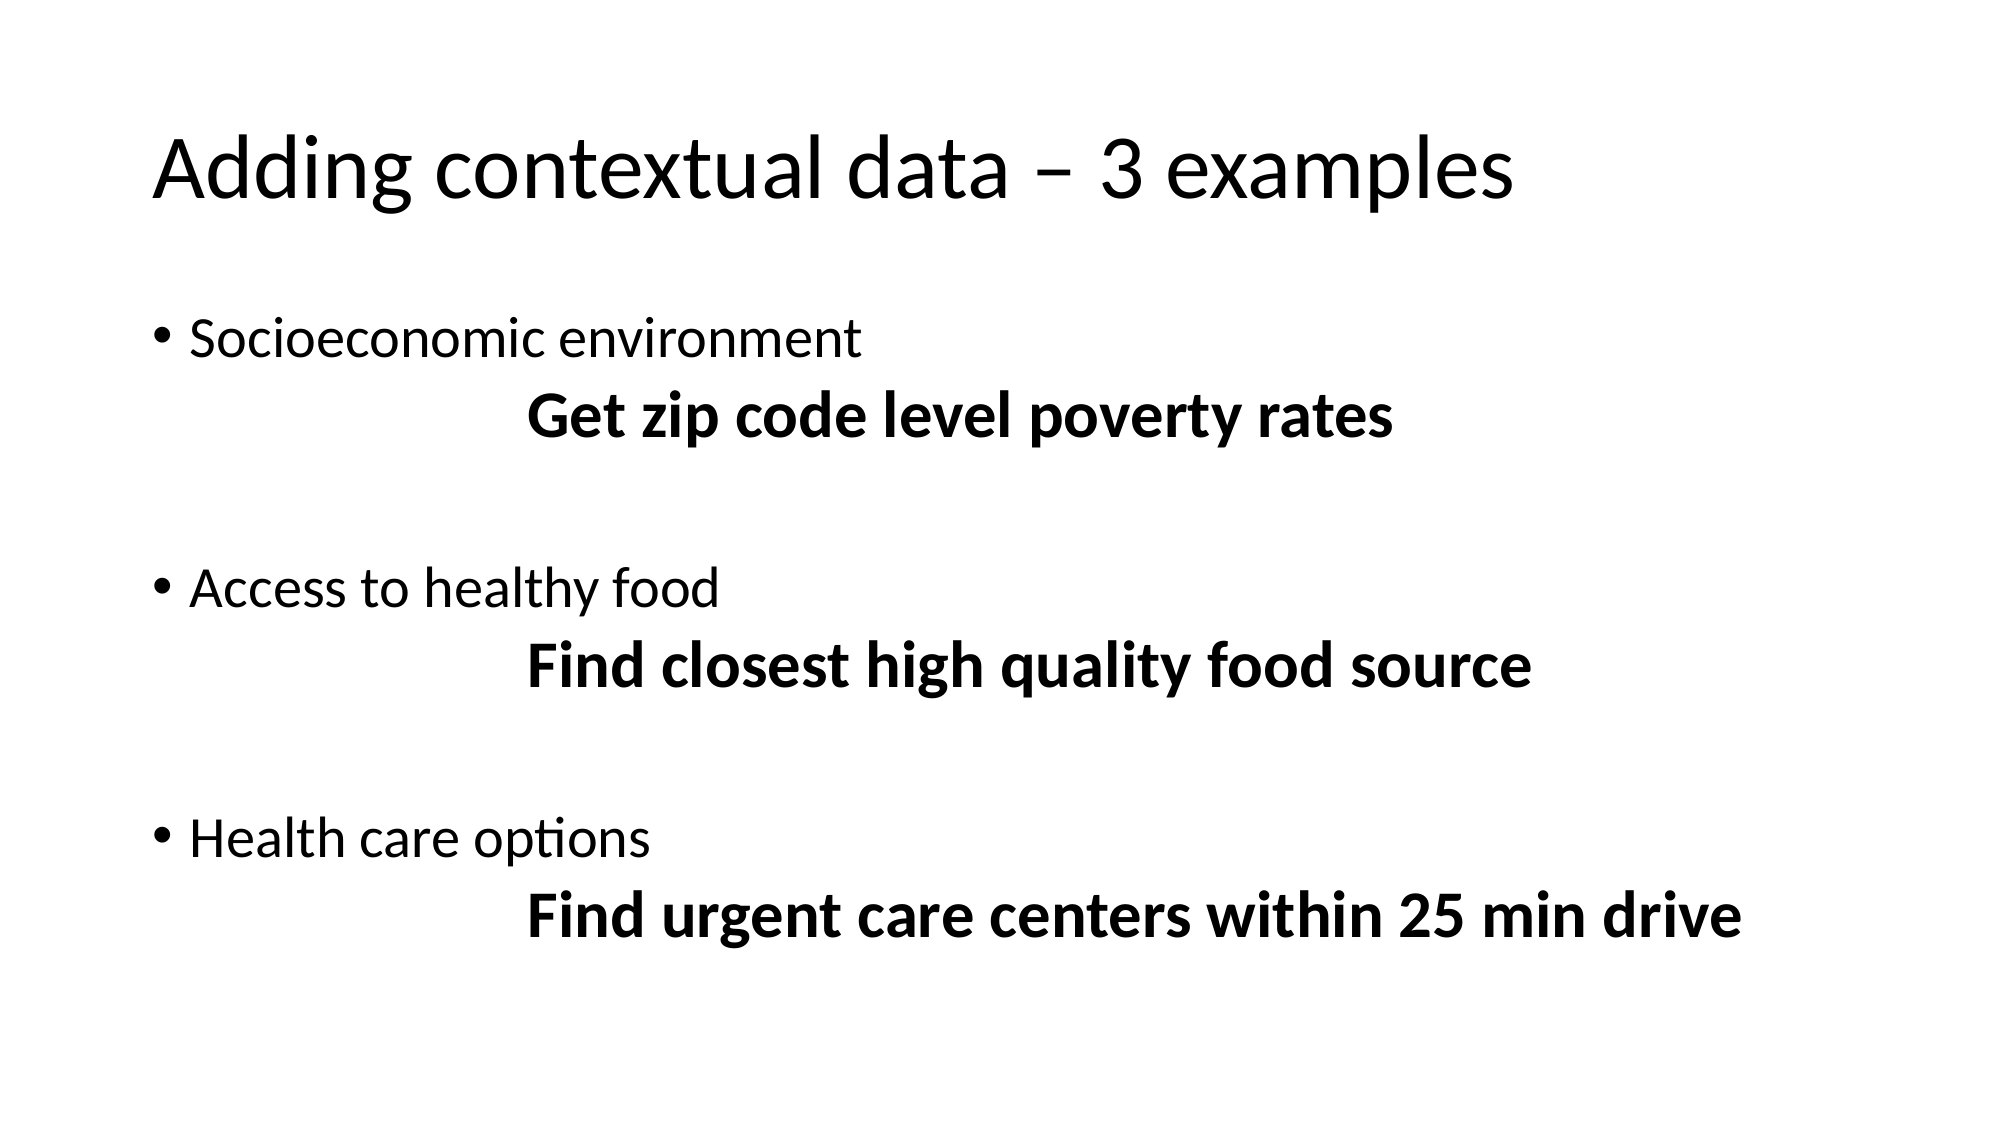

# Adding contextual data – 3 examples
Socioeconomic environment
		Get zip code level poverty rates

Access to healthy food
		Find closest high quality food source

Health care options
		Find urgent care centers within 25 min drive